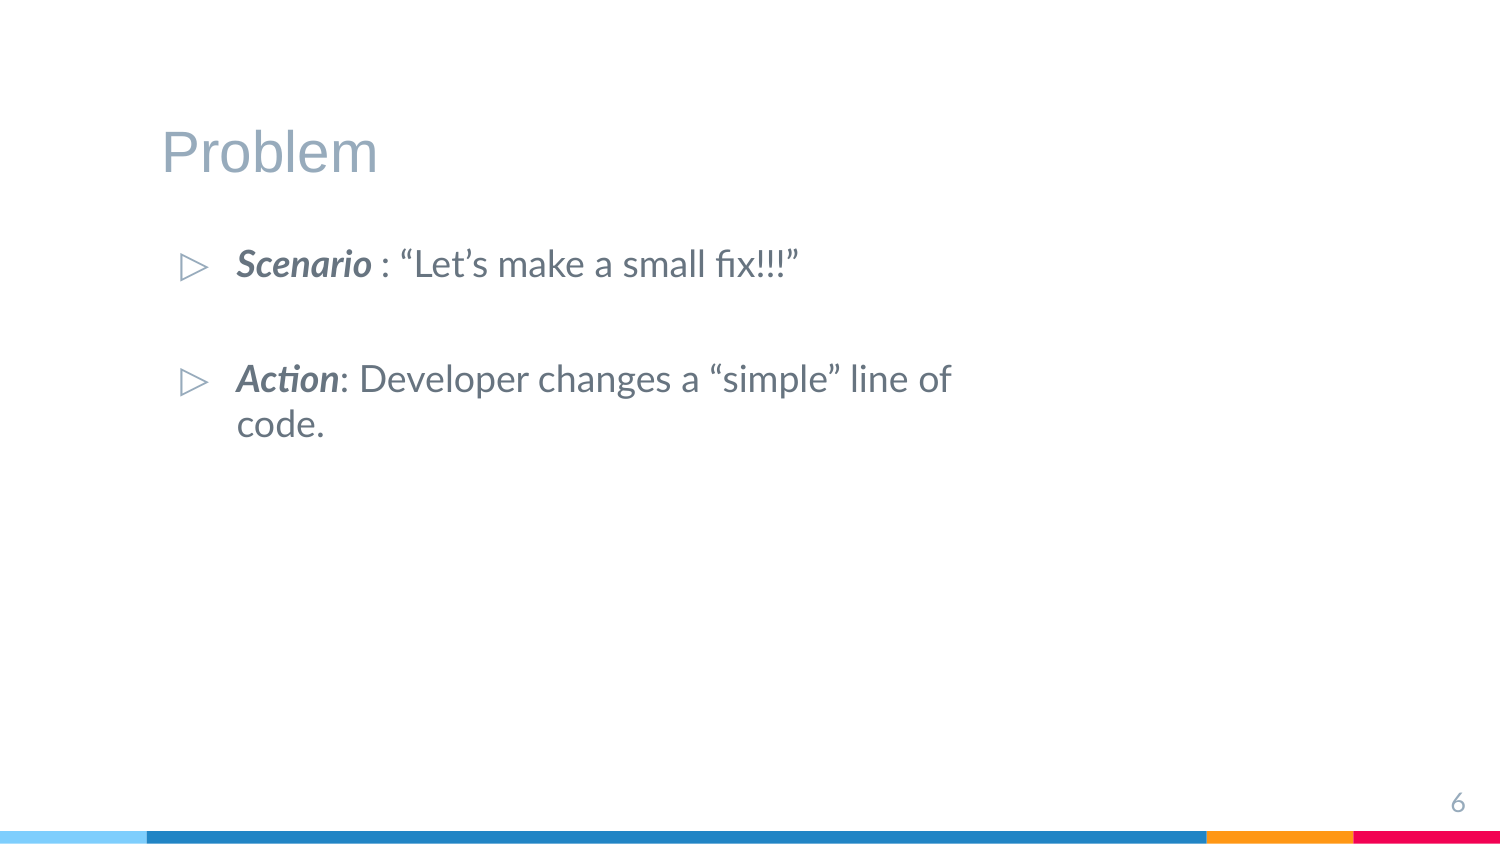

# Problem
Scenario : “Let’s make a small fix!!!”

Action: Developer changes a “simple” line of code.

6